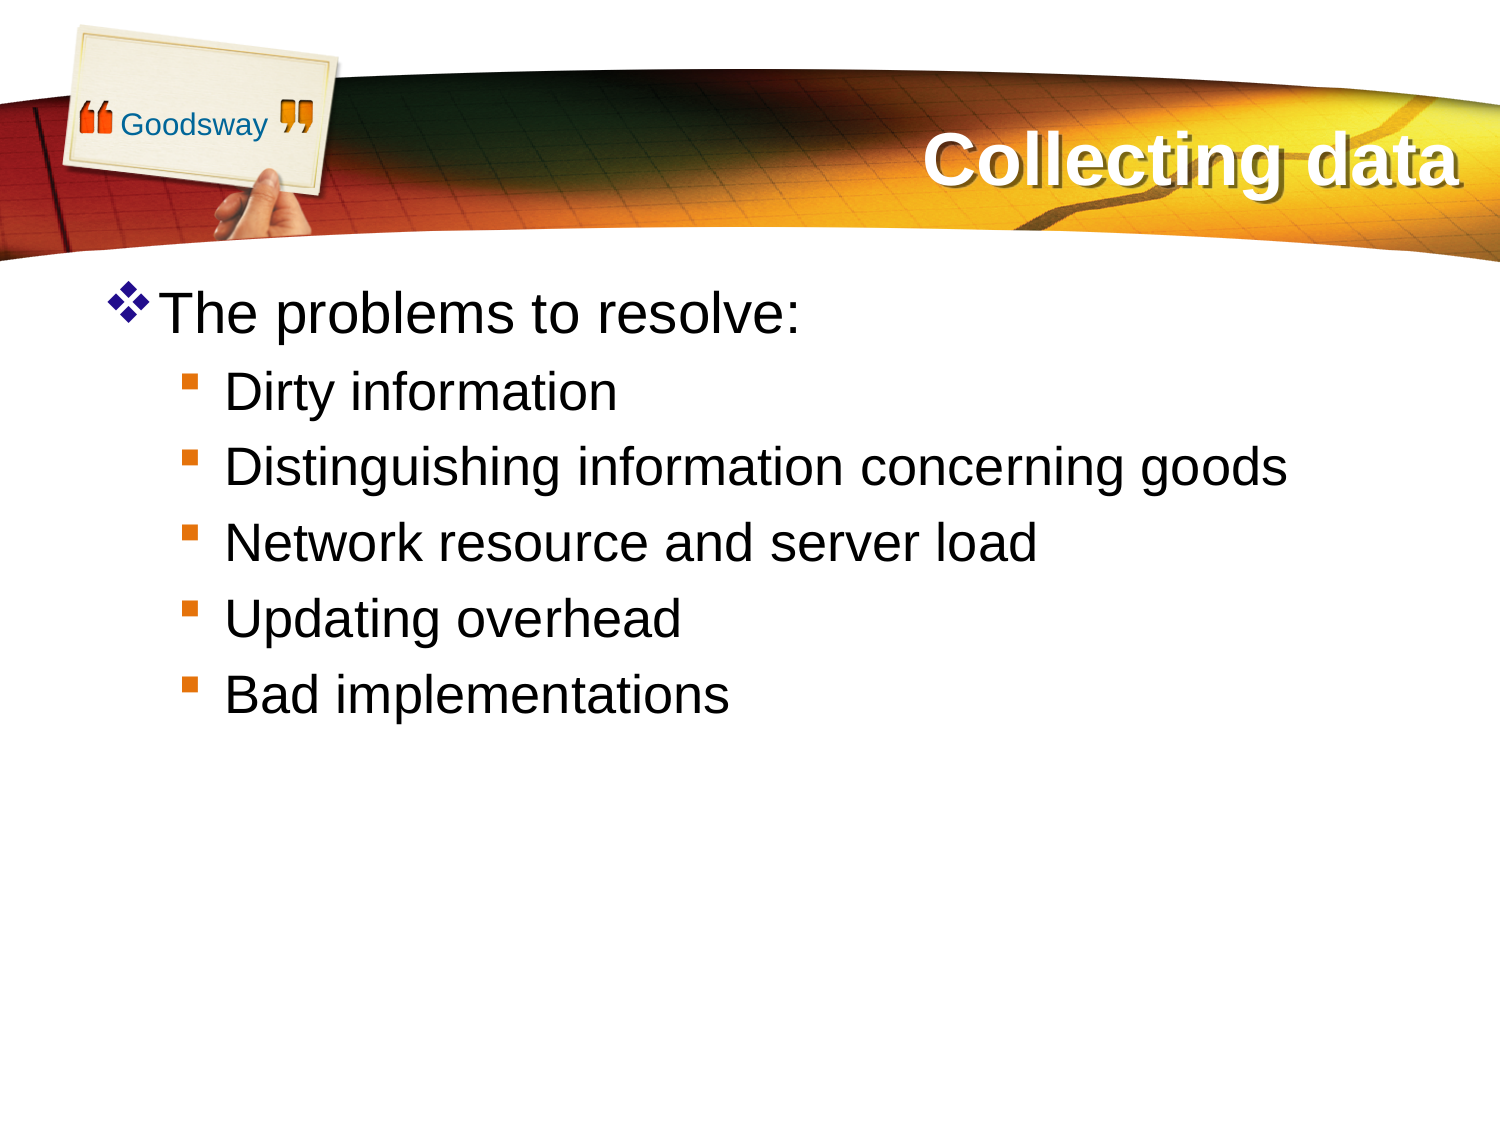

Goodsway
# Collecting data
The problems to resolve:
Dirty information
Distinguishing information concerning goods
Network resource and server load
Updating overhead
Bad implementations